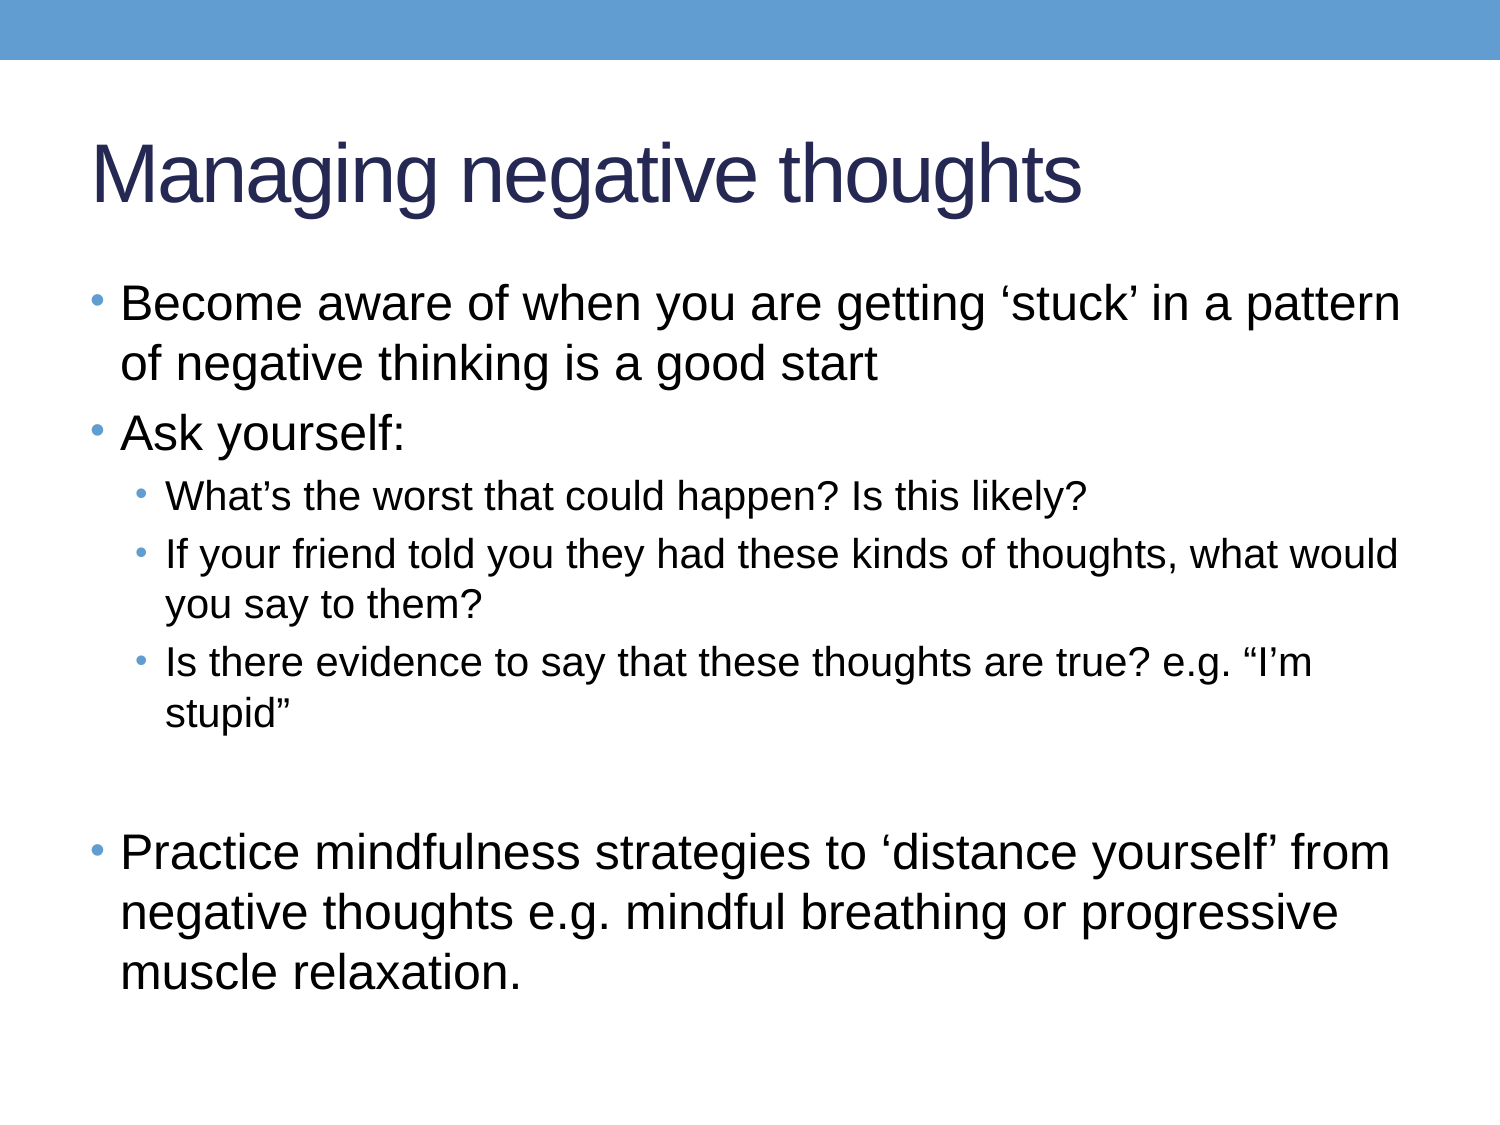

# Managing negative thoughts
Become aware of when you are getting ‘stuck’ in a pattern of negative thinking is a good start
Ask yourself:
What’s the worst that could happen? Is this likely?
If your friend told you they had these kinds of thoughts, what would you say to them?
Is there evidence to say that these thoughts are true? e.g. “I’m stupid”

Practice mindfulness strategies to ‘distance yourself’ from negative thoughts e.g. mindful breathing or progressive muscle relaxation.